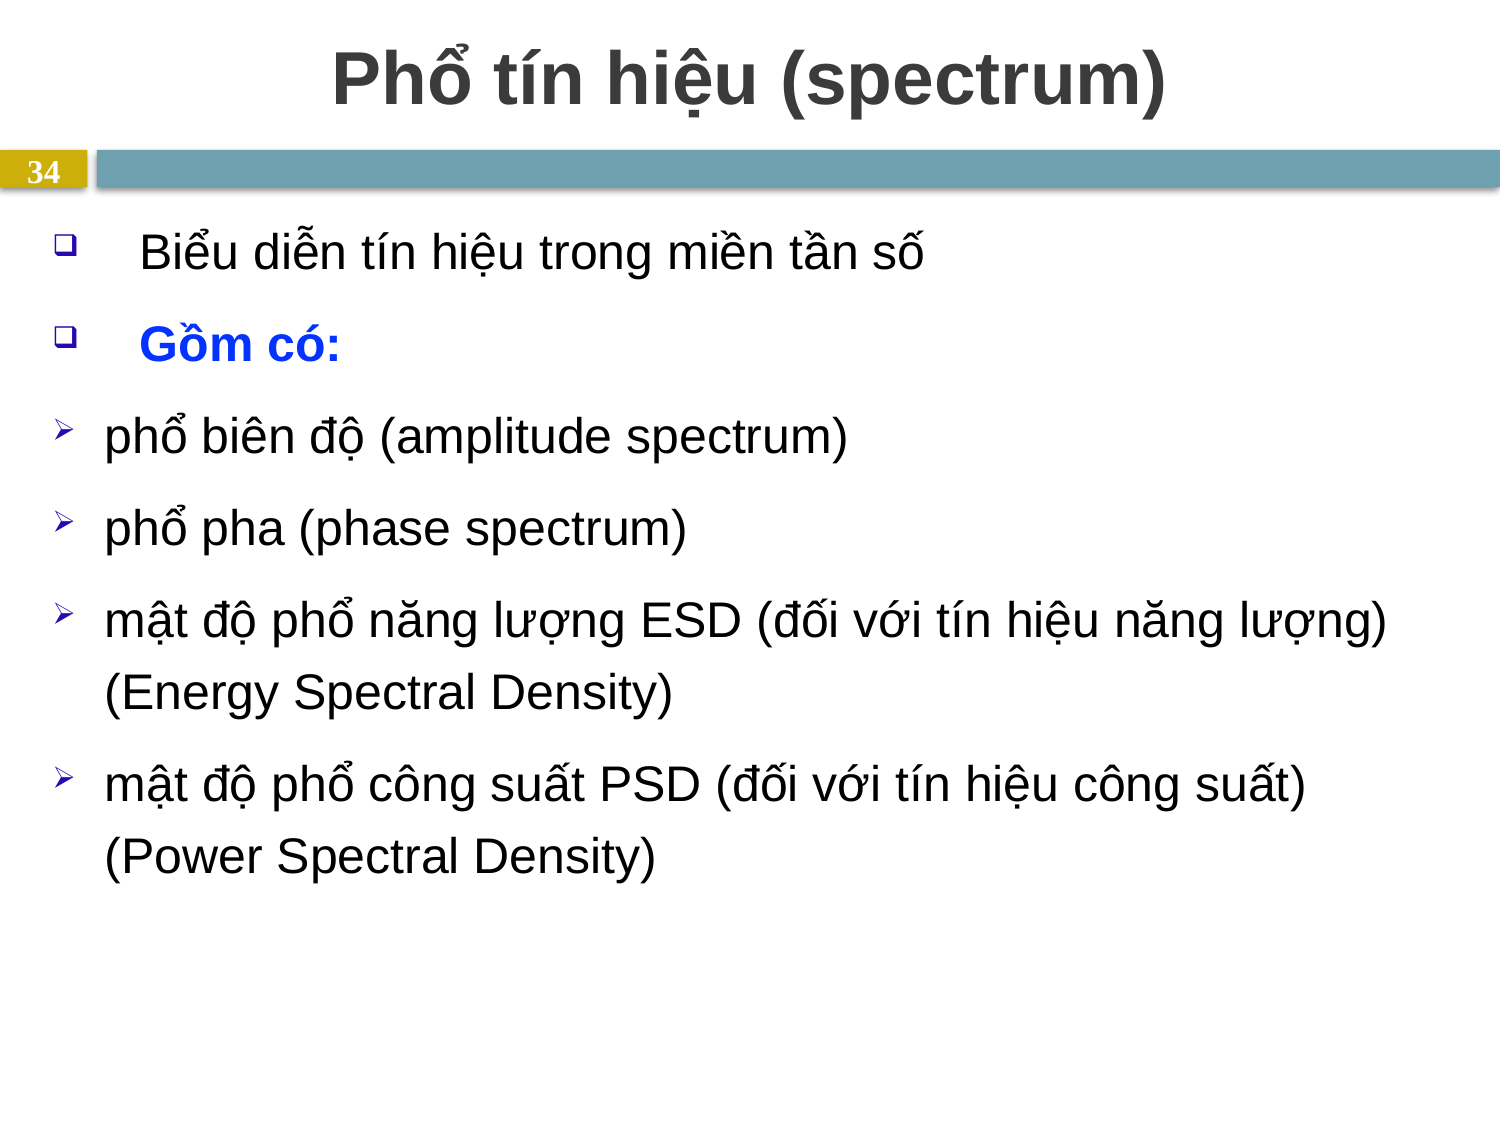

# Phổ tín hiệu (spectrum)
34
Biểu diễn tín hiệu trong miền tần số
Gồm có:
phổ biên độ (amplitude spectrum)
phổ pha (phase spectrum)
mật độ phổ năng lượng ESD (đối với tín hiệu năng lượng) (Energy Spectral Density)
mật độ phổ công suất PSD (đối với tín hiệu công suất) (Power Spectral Density)